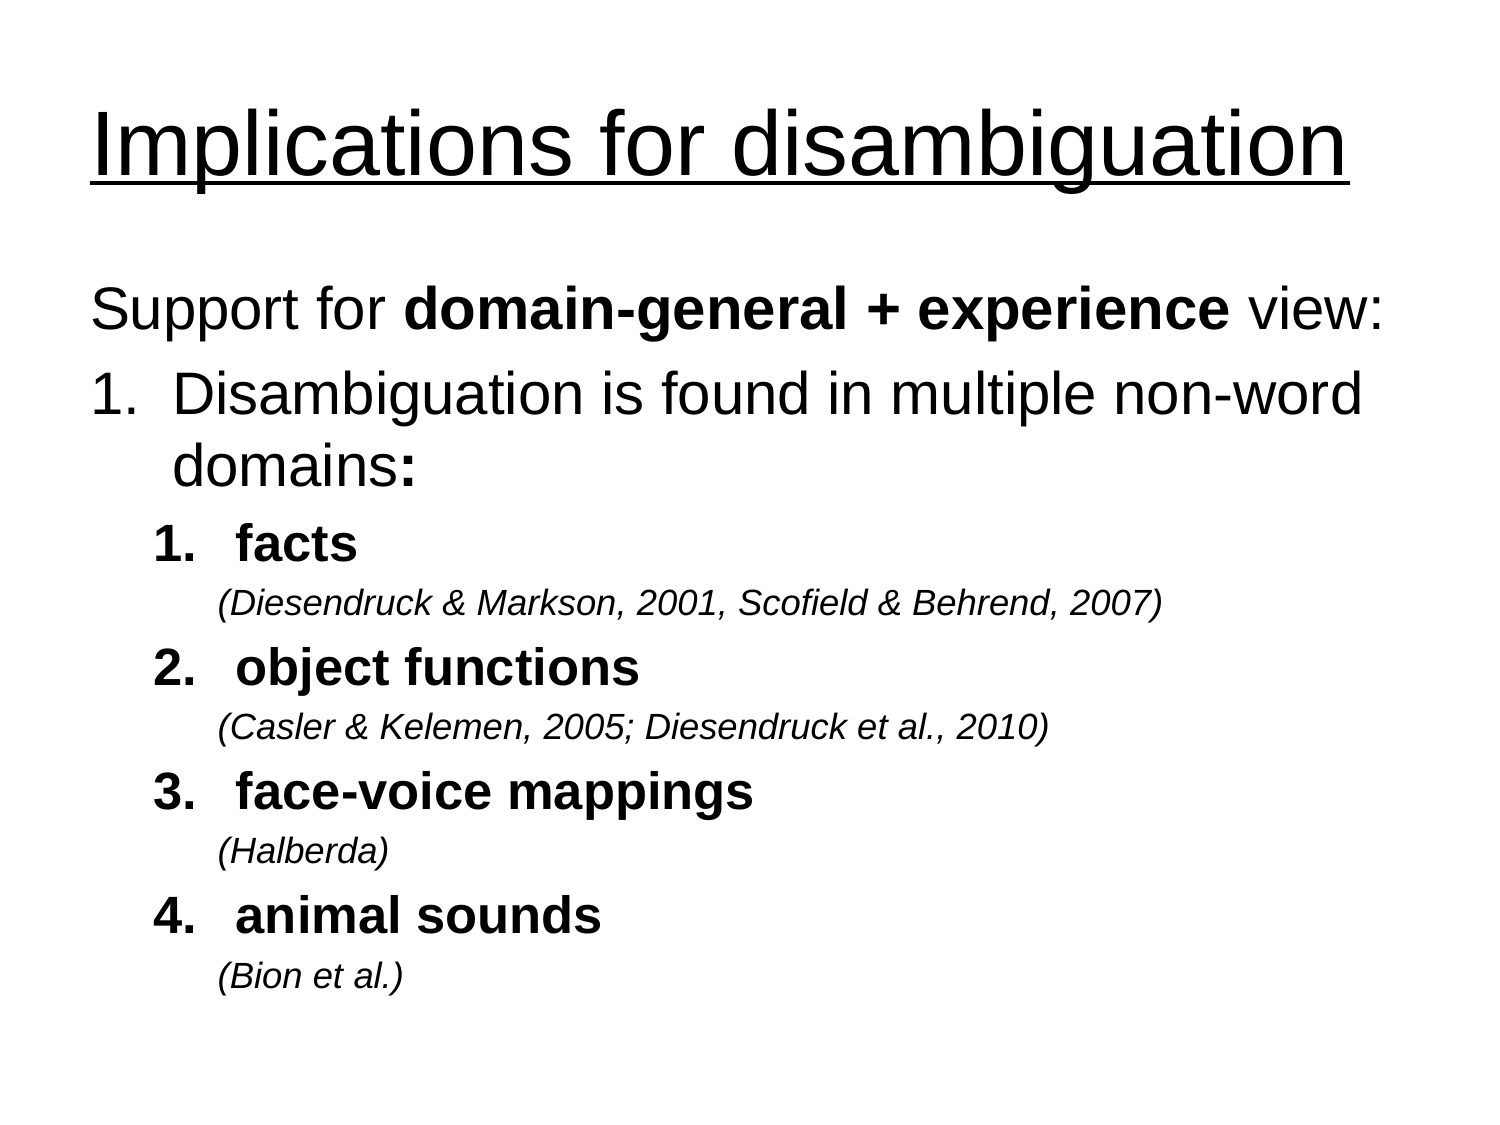

# Implications for disambiguation
Support for domain-general + experience view:
Disambiguation is found in multiple non-word domains:
facts
(Diesendruck & Markson, 2001, Scofield & Behrend, 2007)
object functions
(Casler & Kelemen, 2005; Diesendruck et al., 2010)
face-voice mappings
(Halberda)
animal sounds
(Bion et al.)